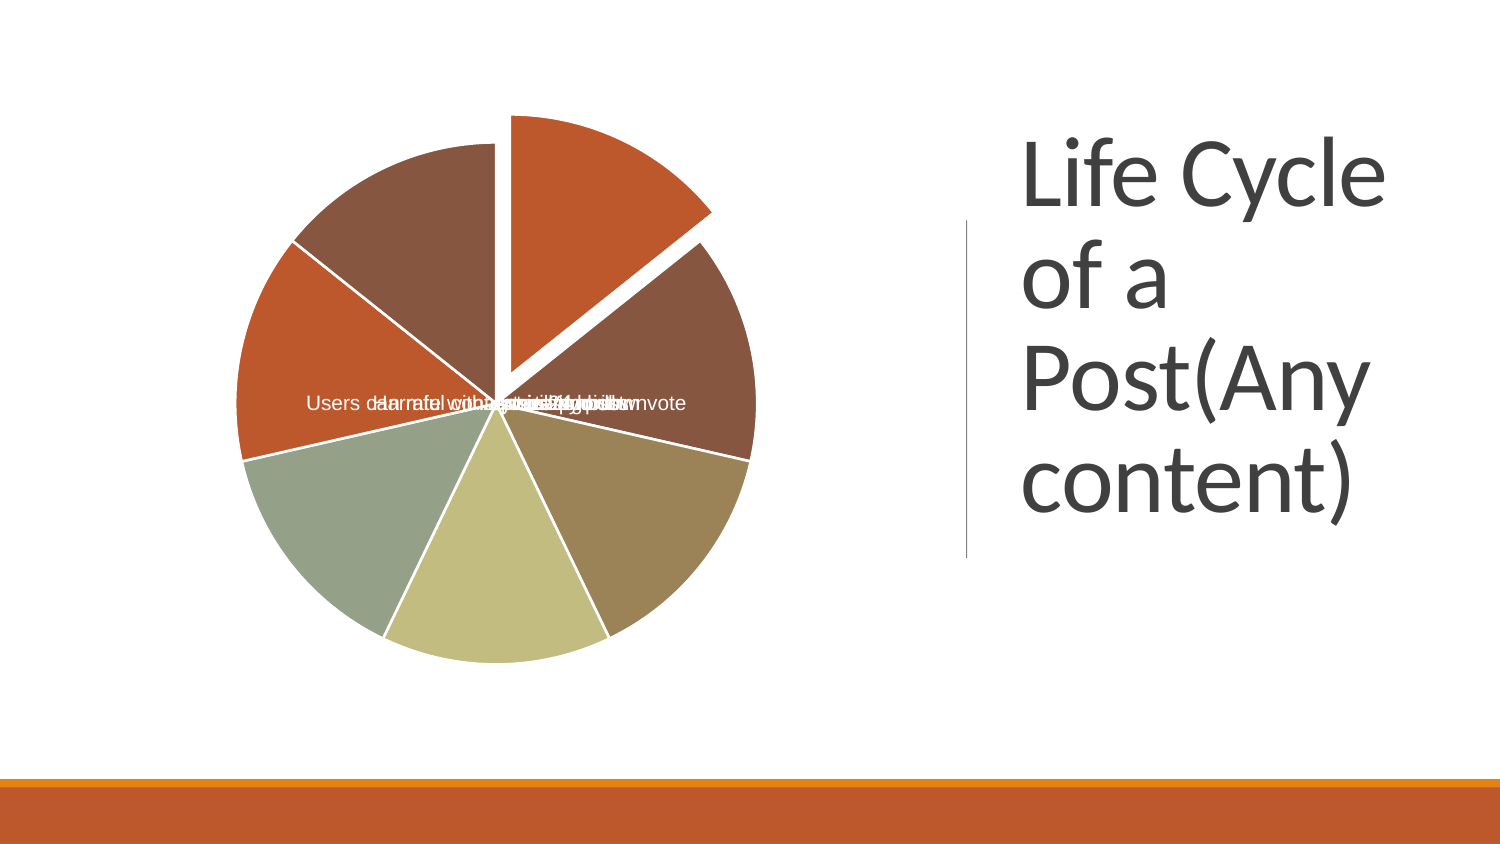

Life Cycle of a Post(Any content)
Every user can create.
Every user can see any post.
Post Categorization
Voting on Consensus Algorithm
The life of content is 24 hours.
Harmful content will punish
Users can rate with upvote and downvote